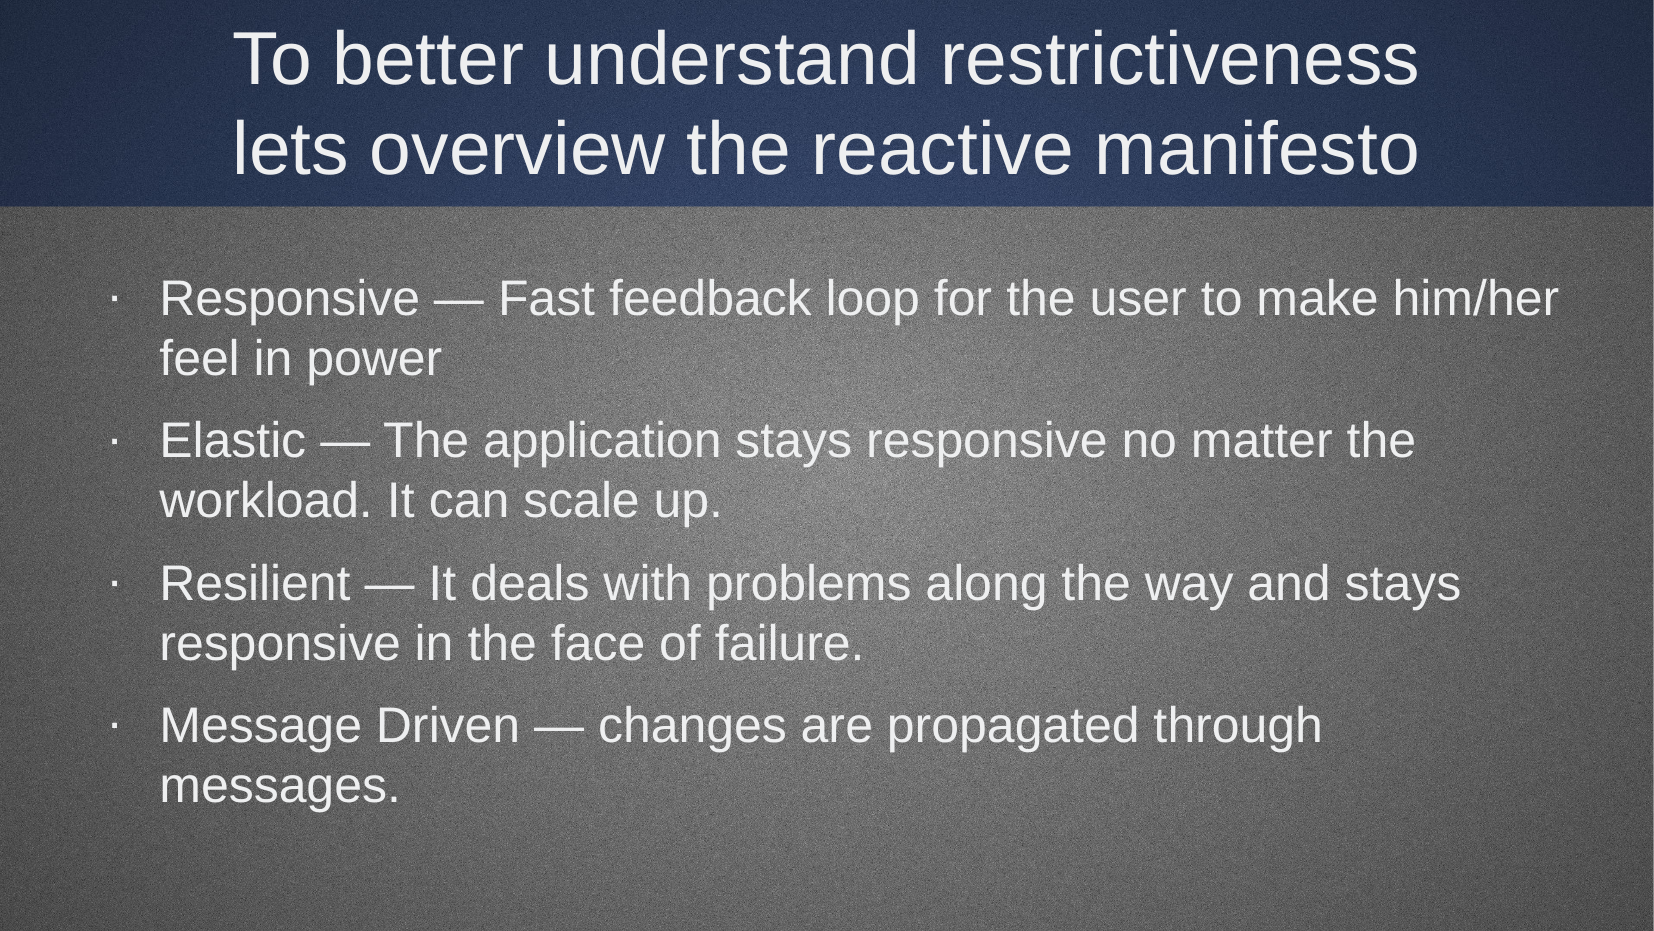

To better understand restrictiveness
lets overview the reactive manifesto
Responsive — Fast feedback loop for the user to make him/her feel in power
Elastic — The application stays responsive no matter the workload. It can scale up.
Resilient — It deals with problems along the way and stays responsive in the face of failure.
Message Driven — changes are propagated through messages.